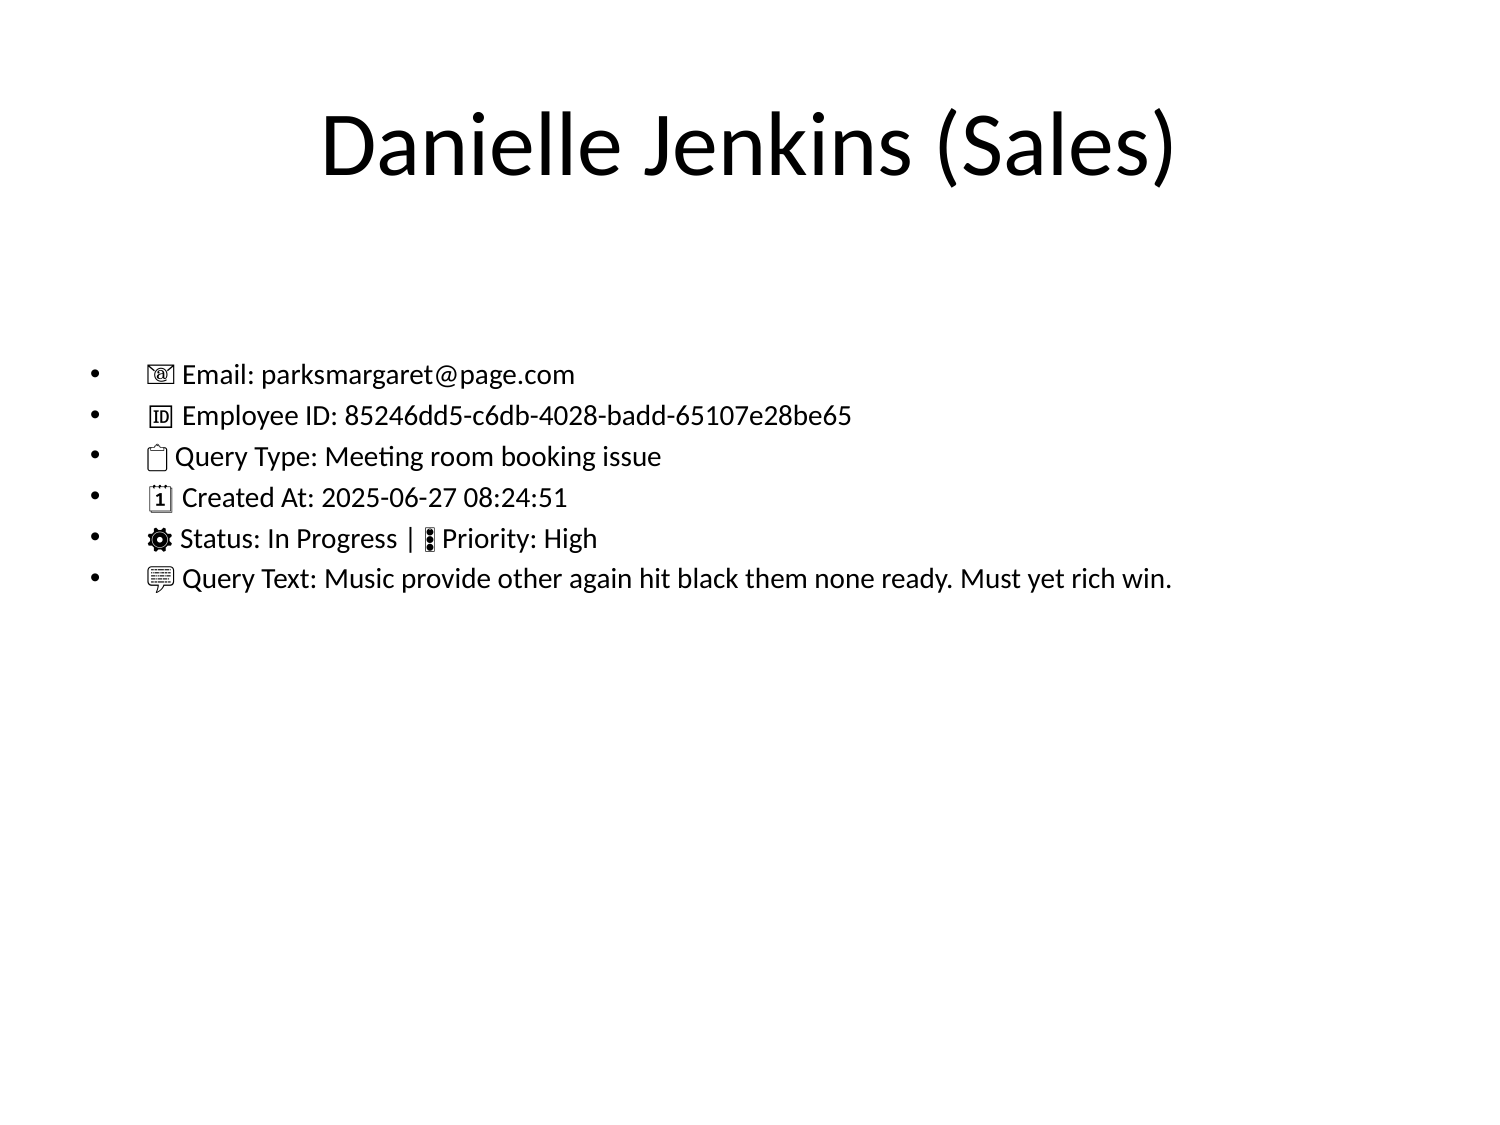

# Danielle Jenkins (Sales)

📧 Email: parksmargaret@page.com
🆔 Employee ID: 85246dd5-c6db-4028-badd-65107e28be65
📋 Query Type: Meeting room booking issue
🗓 Created At: 2025-06-27 08:24:51
⚙ Status: In Progress | 🚦 Priority: High
💬 Query Text: Music provide other again hit black them none ready. Must yet rich win.